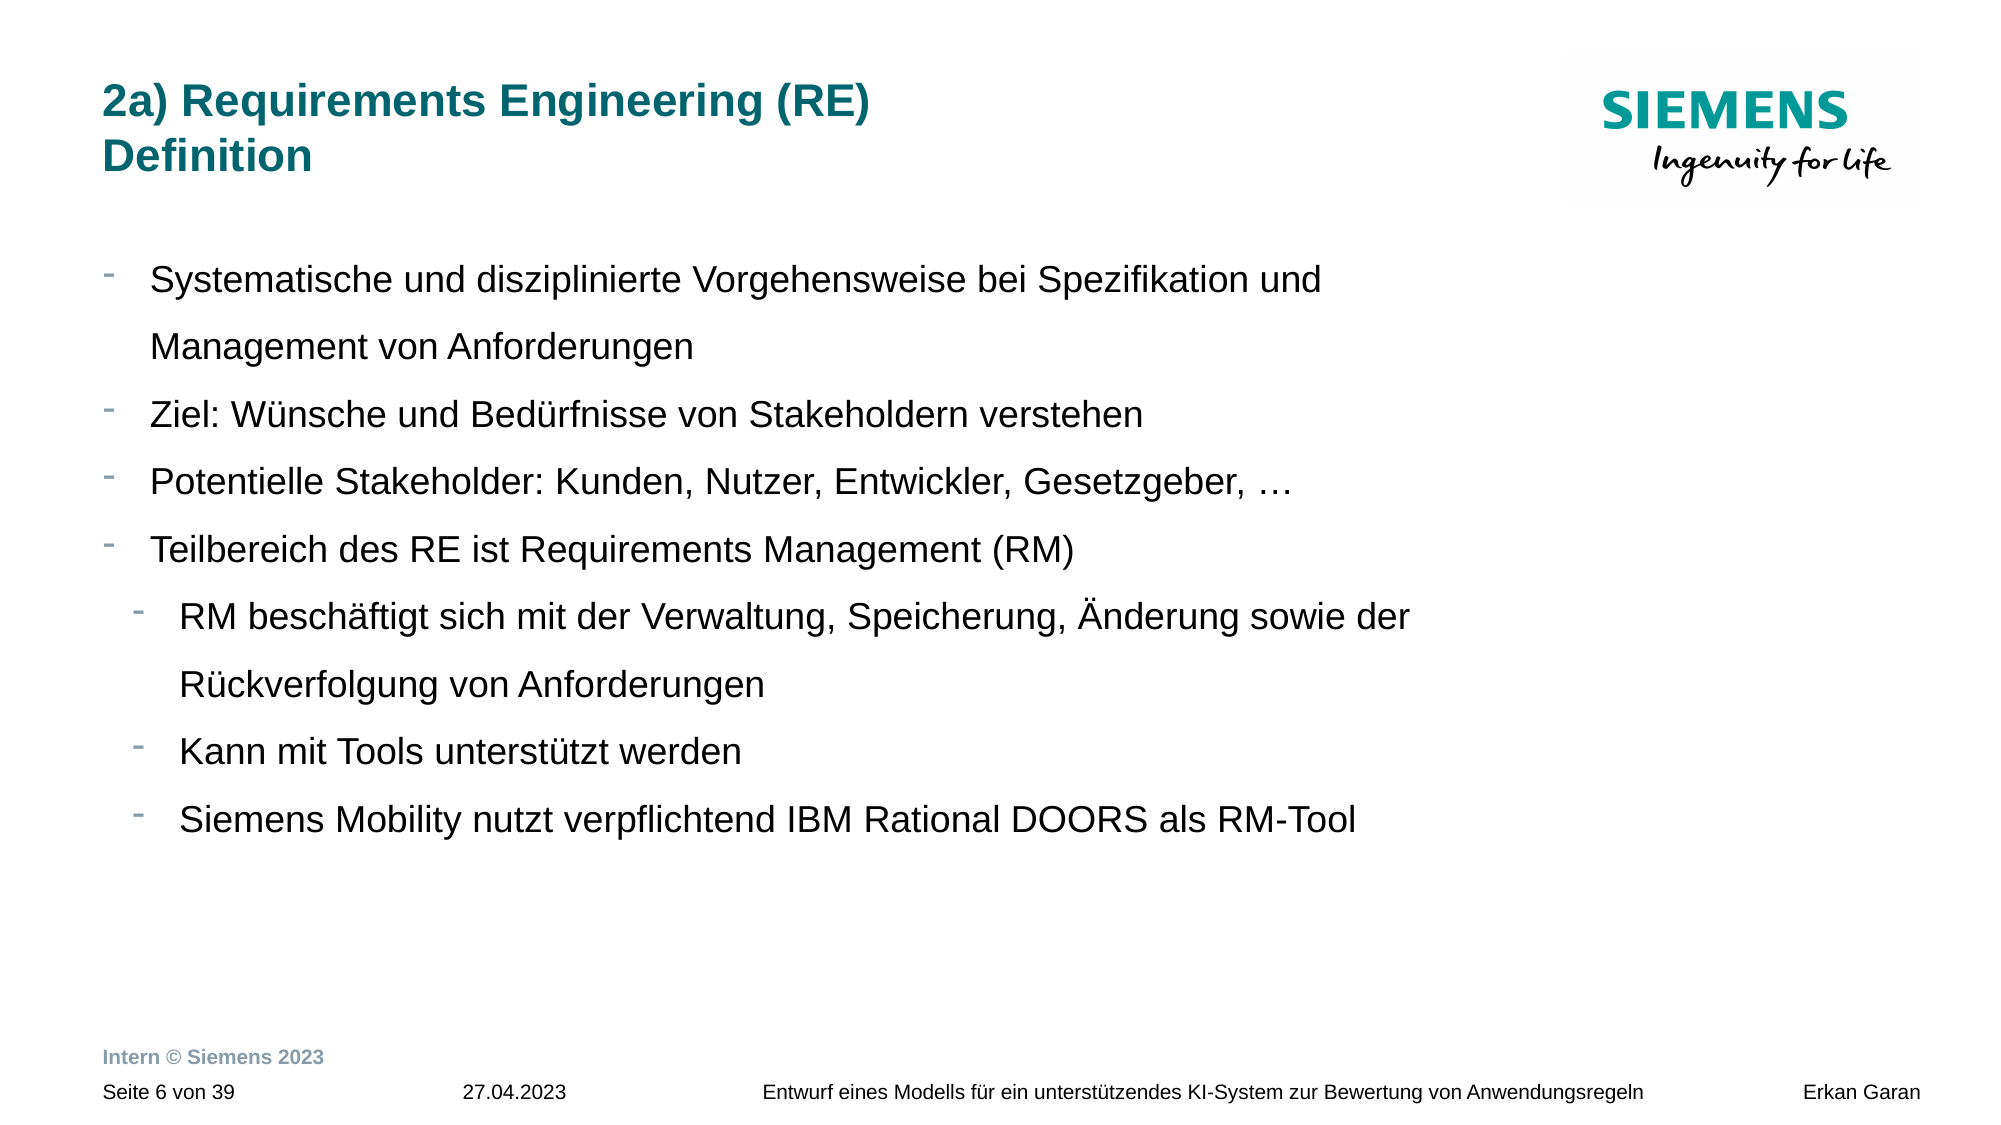

# 2a) Requirements Engineering (RE) Definition
Systematische und disziplinierte Vorgehensweise bei Spezifikation und Management von Anforderungen
Ziel: Wünsche und Bedürfnisse von Stakeholdern verstehen
Potentielle Stakeholder: Kunden, Nutzer, Entwickler, Gesetzgeber, …
Teilbereich des RE ist Requirements Management (RM)
RM beschäftigt sich mit der Verwaltung, Speicherung, Änderung sowie der Rückverfolgung von Anforderungen
Kann mit Tools unterstützt werden
Siemens Mobility nutzt verpflichtend IBM Rational DOORS als RM-Tool